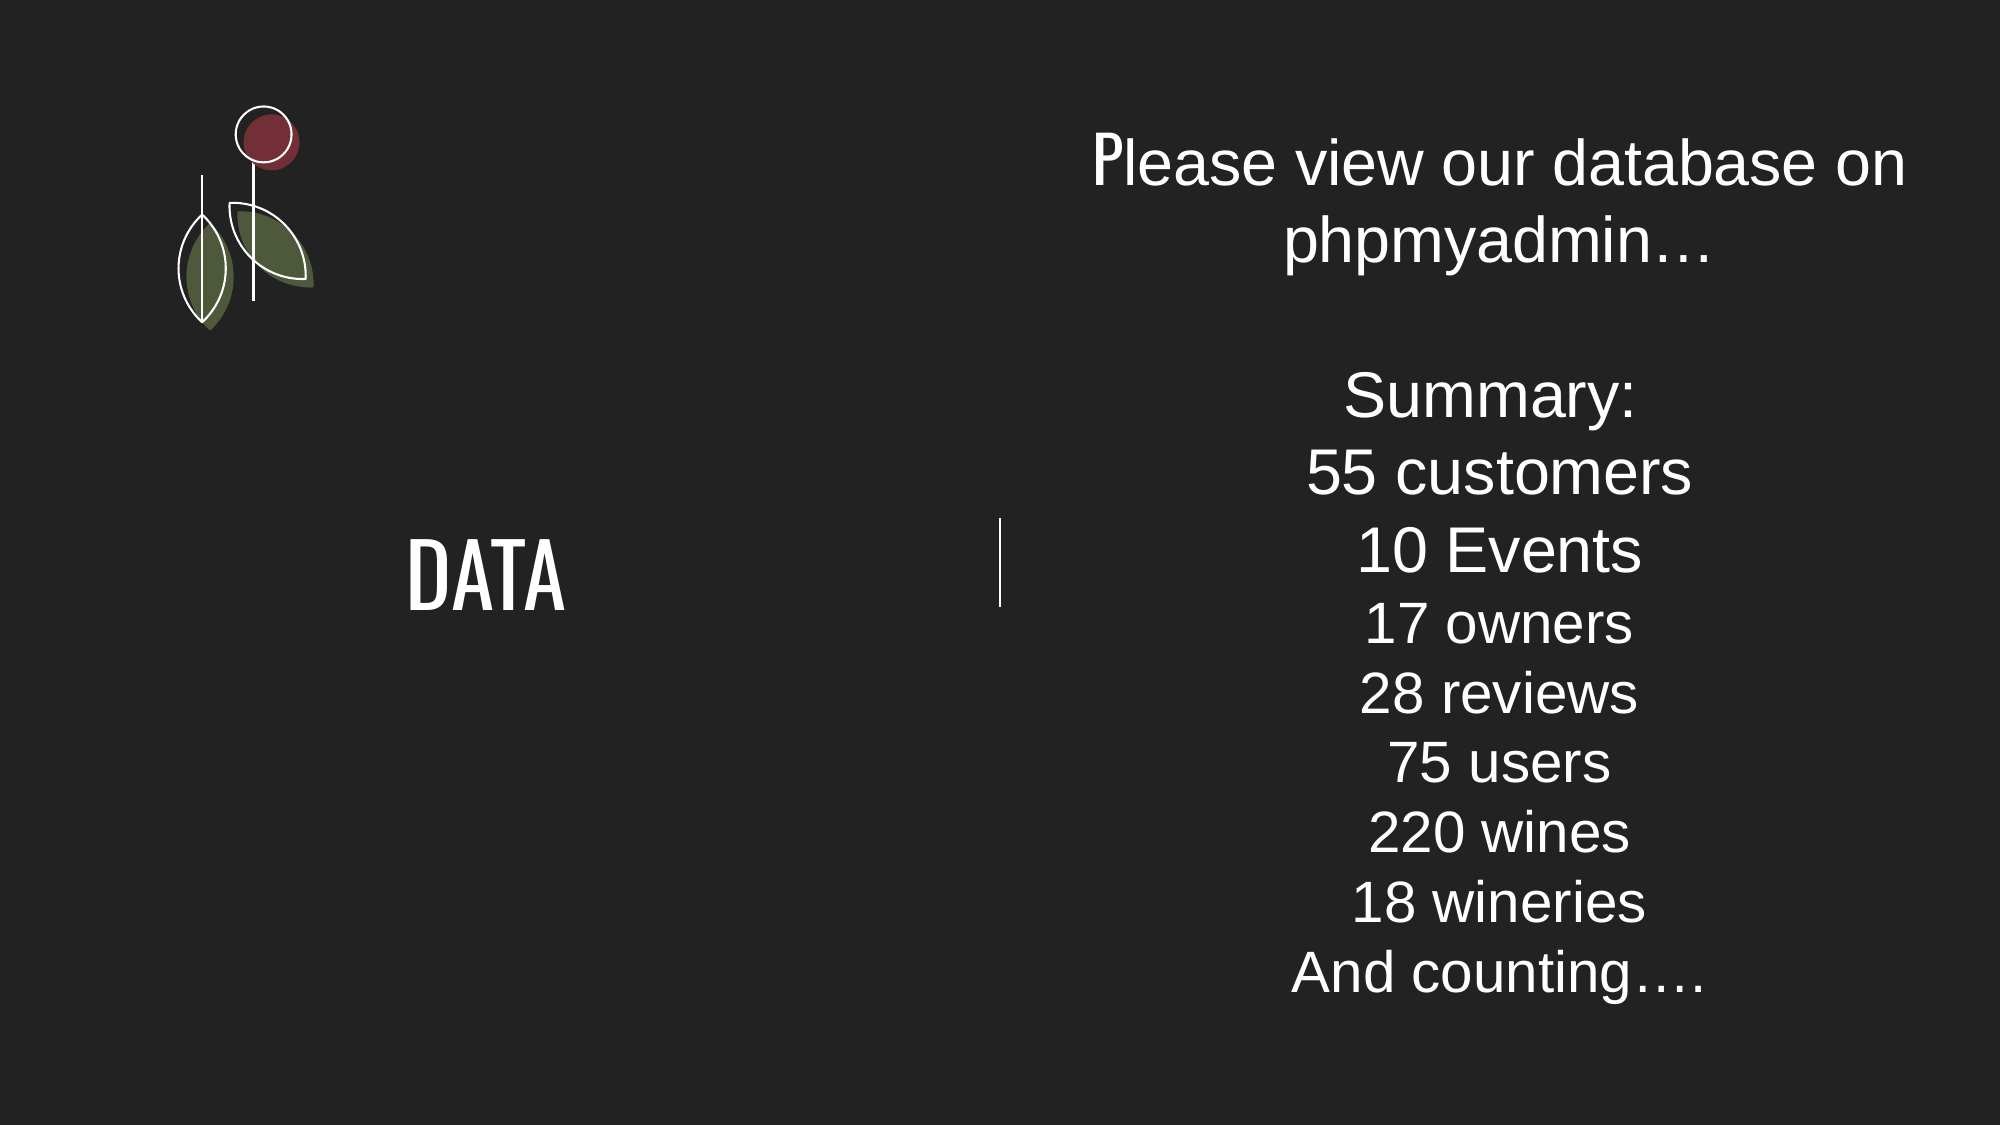

# Please view our database on phpmyadmin…

Summary:
55 customers
10 Events
17 owners
28 reviews
75 users
220 wines
18 wineries
And counting….
DATA